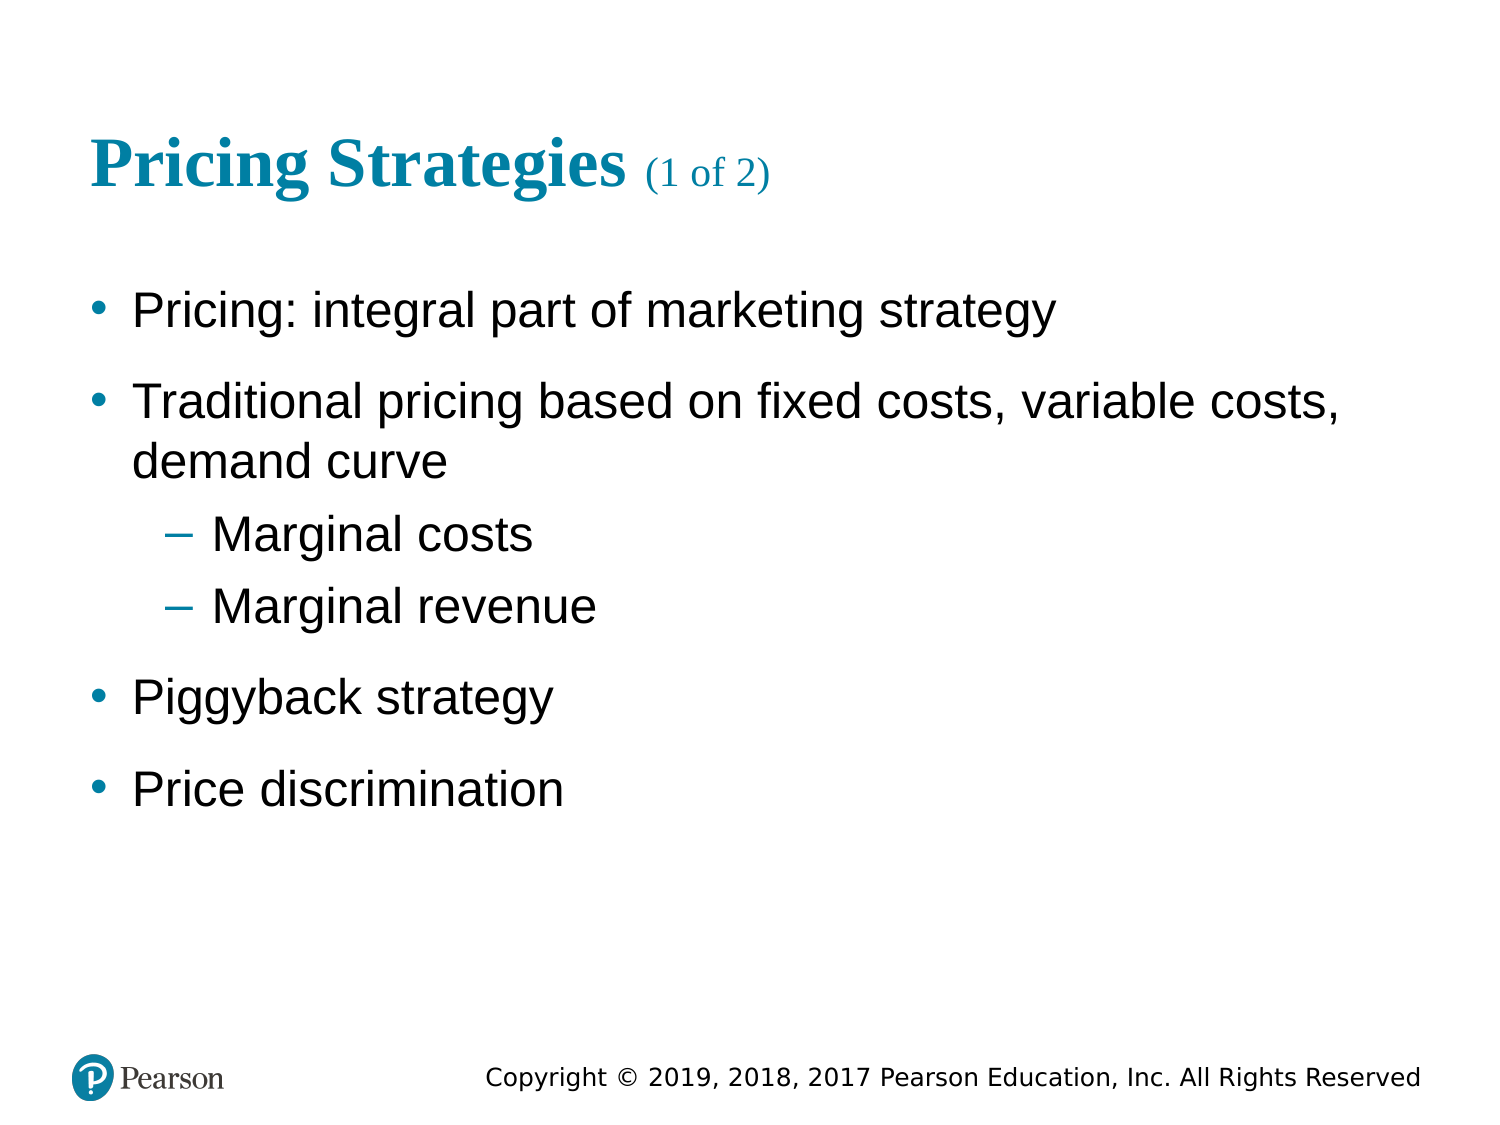

# Pricing Strategies (1 of 2)
Pricing: integral part of marketing strategy
Traditional pricing based on fixed costs, variable costs, demand curve
Marginal costs
Marginal revenue
Piggyback strategy
Price discrimination